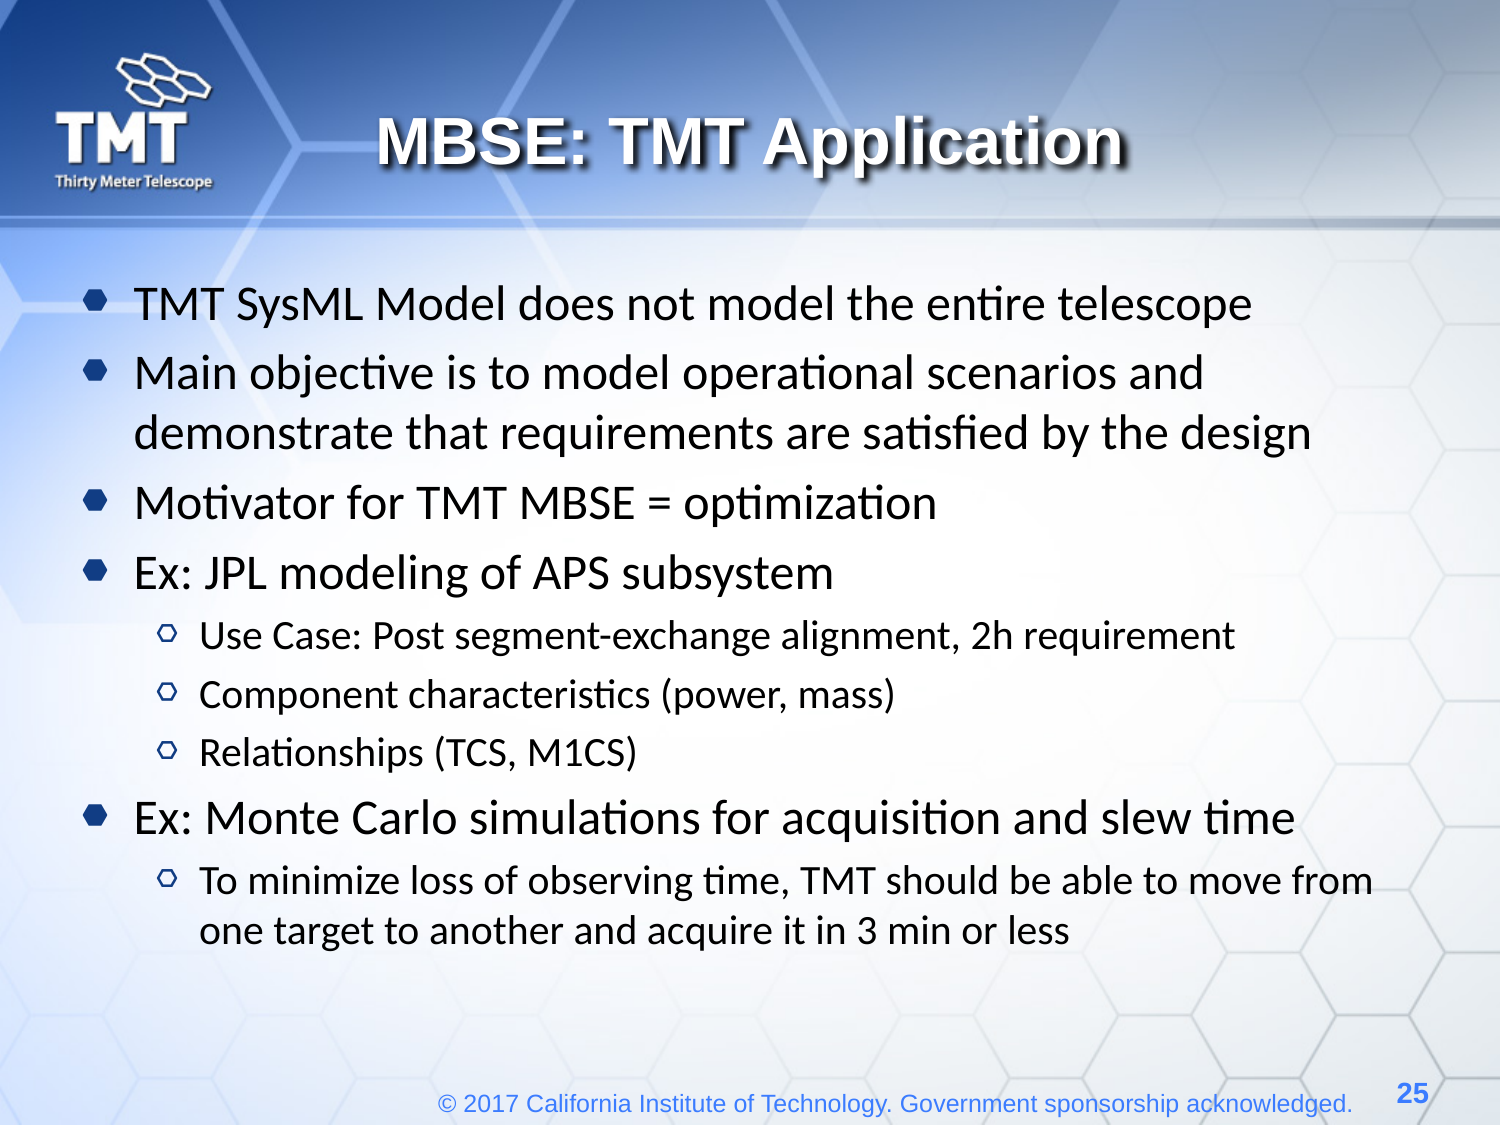

# MBSE: TMT Application
TMT SysML Model does not model the entire telescope
Main objective is to model operational scenarios and demonstrate that requirements are satisfied by the design
Motivator for TMT MBSE = optimization
Ex: JPL modeling of APS subsystem
Use Case: Post segment-exchange alignment, 2h requirement
Component characteristics (power, mass)
Relationships (TCS, M1CS)
Ex: Monte Carlo simulations for acquisition and slew time
To minimize loss of observing time, TMT should be able to move from one target to another and acquire it in 3 min or less